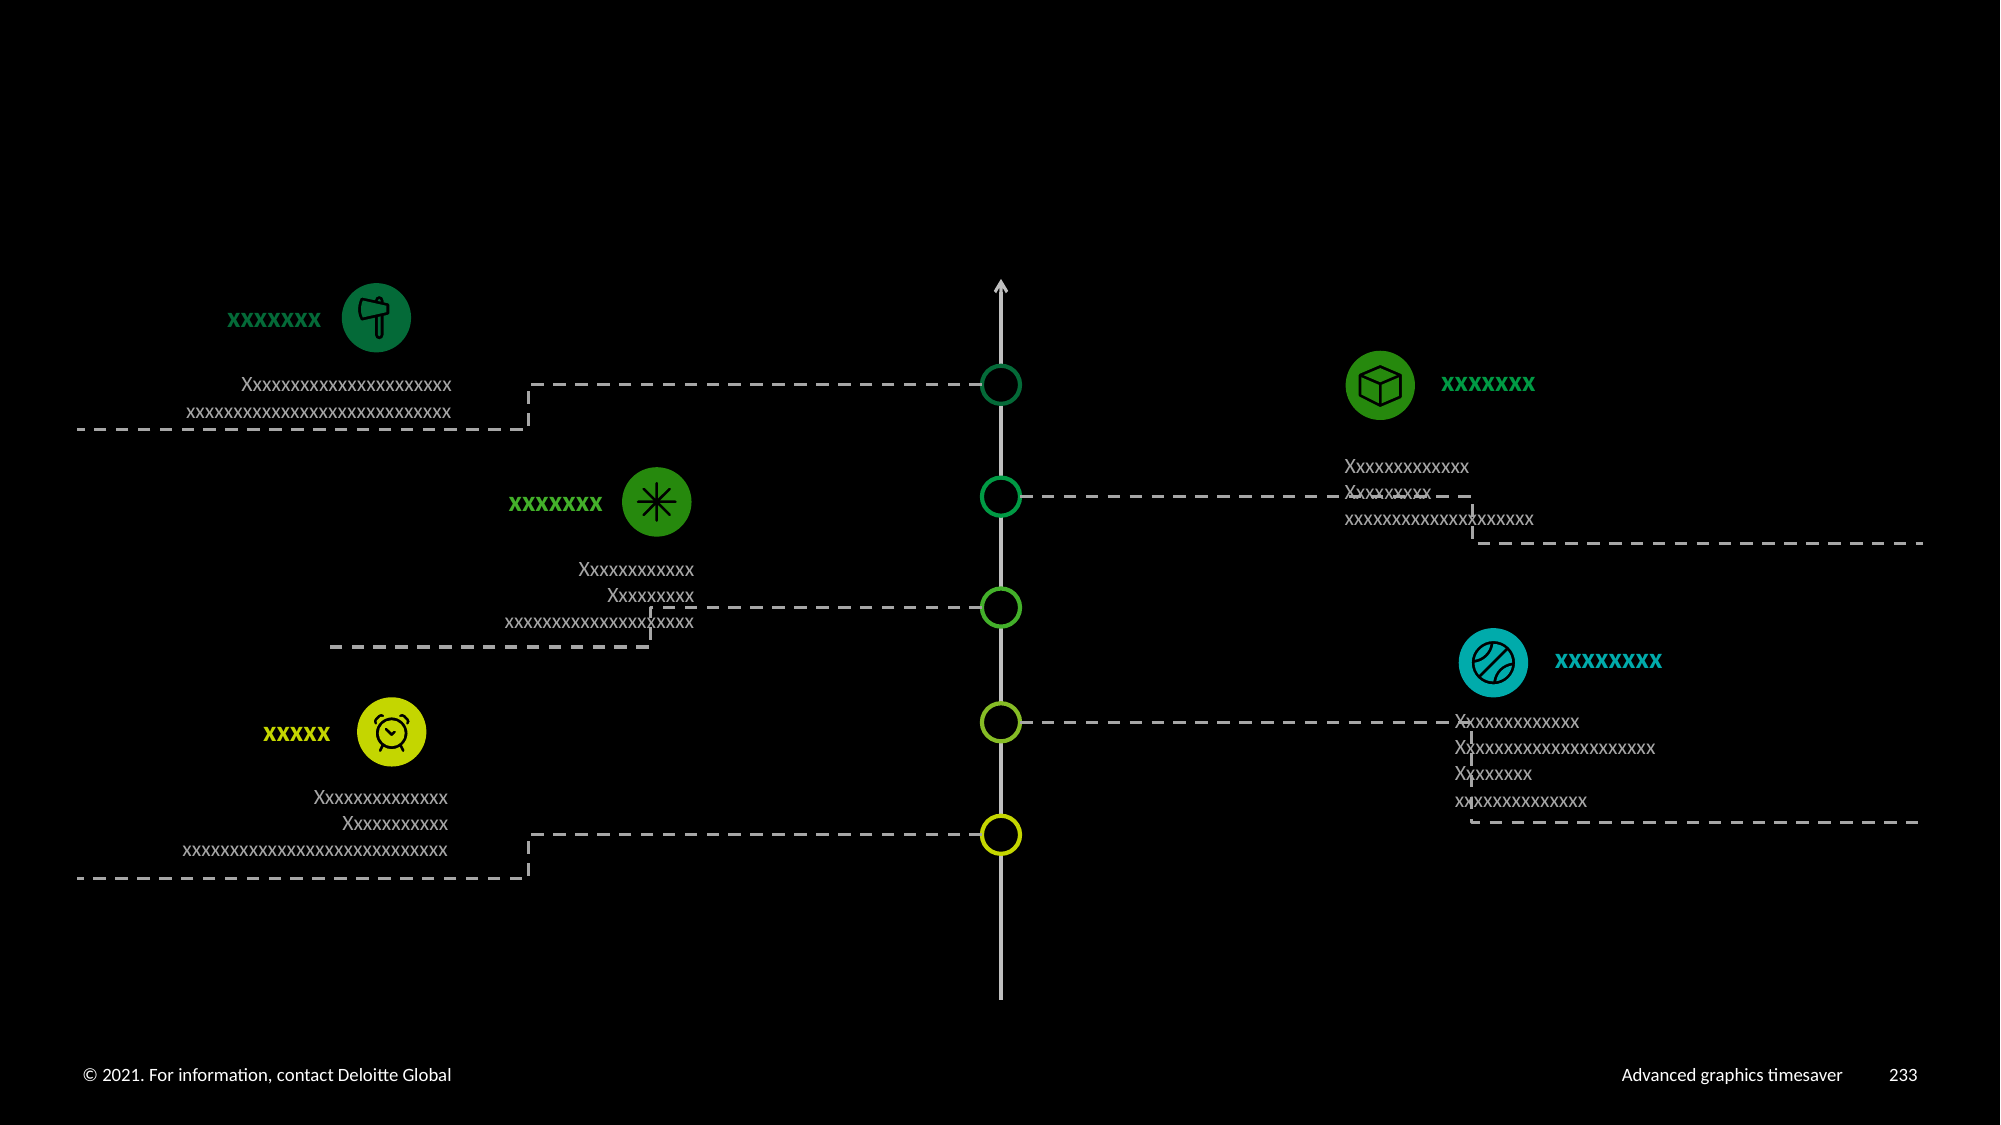

xxxxxxx

xxxxxxx

Xxxxxxxxxxxxxxxxxxxxxx
xxxxxxxxxxxxxxxxxxxxxxxxxxxx
Xxxxxxxxxxxxx
Xxxxxxxxx
xxxxxxxxxxxxxxxxxxxx

xxxxxxx
Xxxxxxxxxxxx
Xxxxxxxxx
xxxxxxxxxxxxxxxxxxxx

xxxxxxxx

Xxxxxxxxxxxxx
Xxxxxxxxxxxxxxxxxxxxx
Xxxxxxxx
xxxxxxxxxxxxxx

xxxxx
Xxxxxxxxxxxxxx
Xxxxxxxxxxx
xxxxxxxxxxxxxxxxxxxxxxxxxxxx